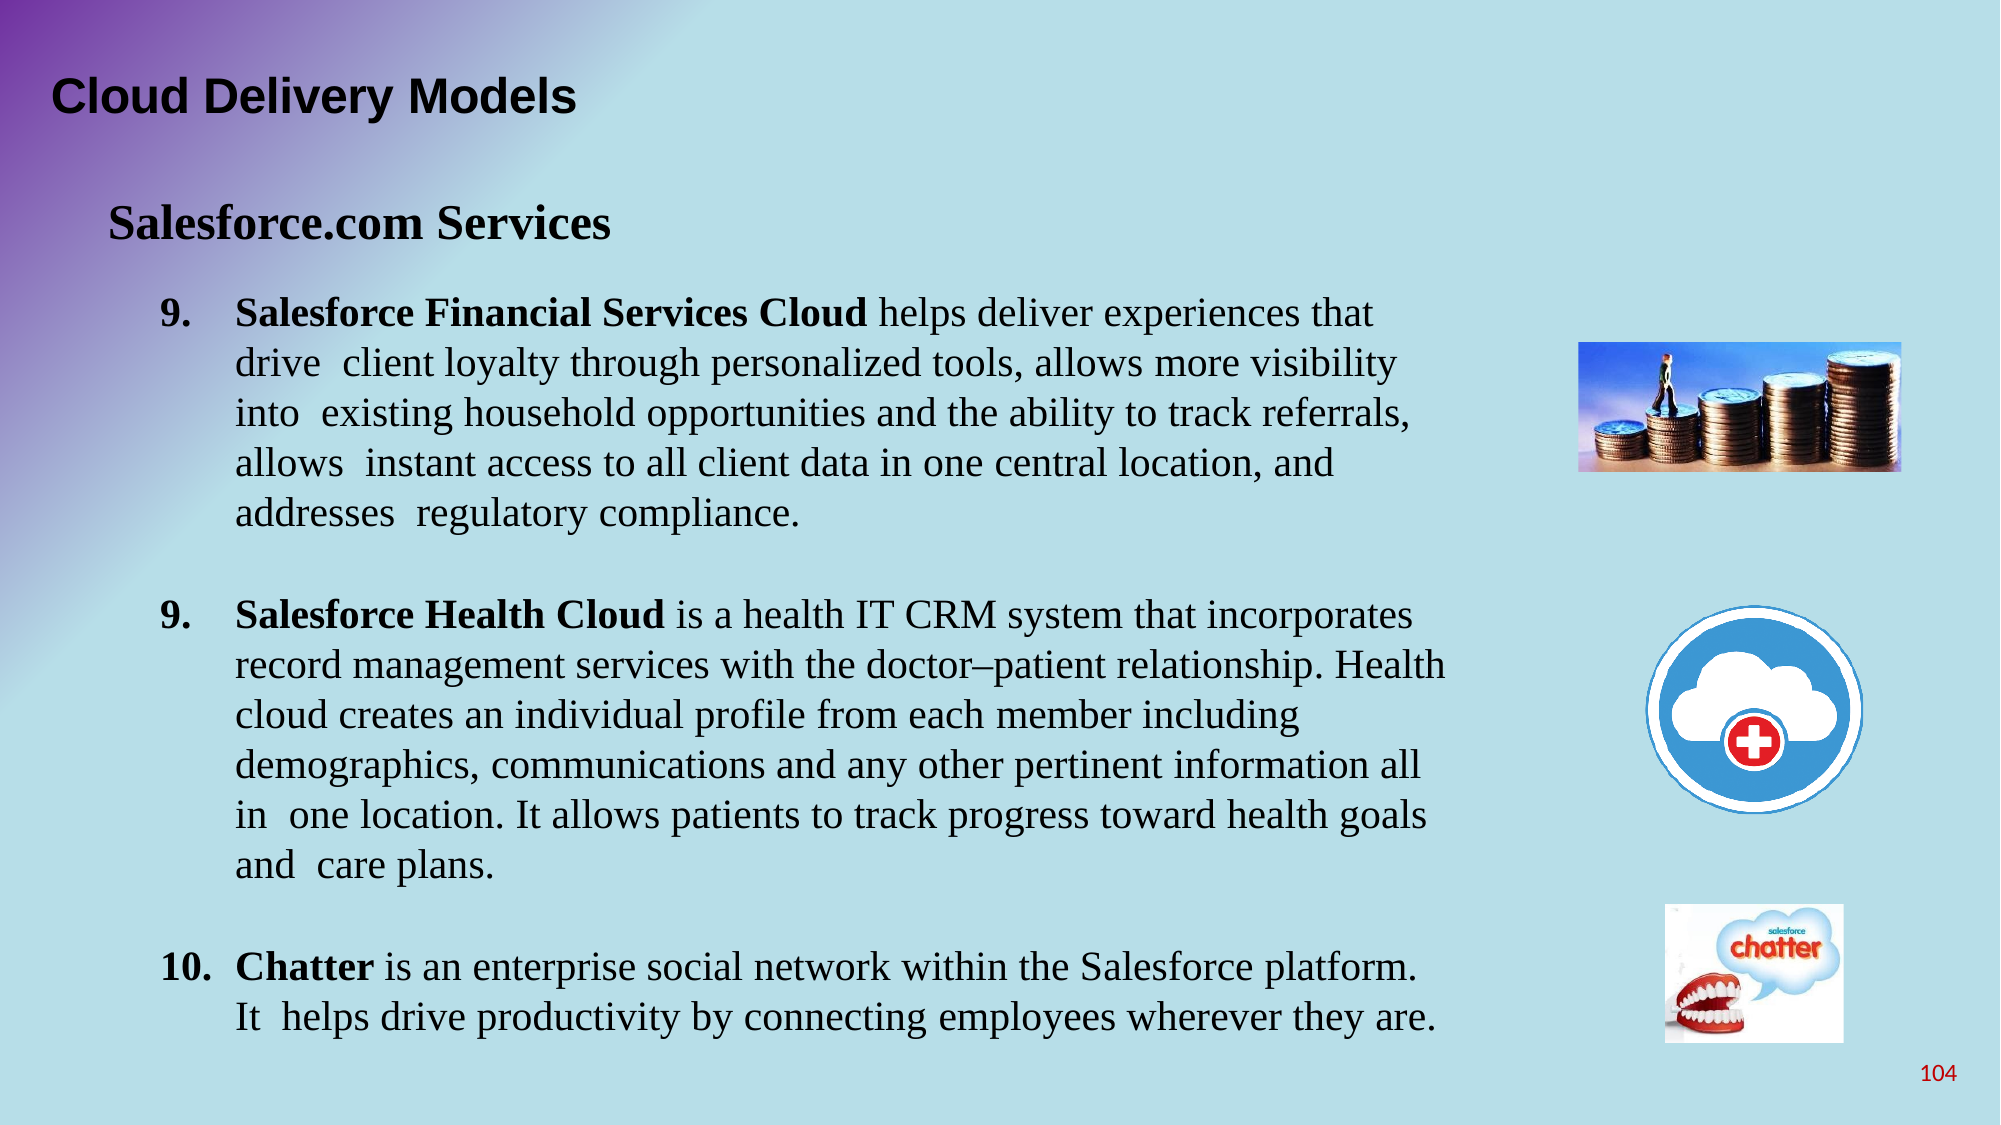

# Cloud Delivery Models
Salesforce.com Services
9.	Salesforce Financial Services Cloud helps deliver experiences that drive  client loyalty through personalized tools, allows more visibility into  existing household opportunities and the ability to track referrals, allows  instant access to all client data in one central location, and addresses  regulatory compliance.

Salesforce Health Cloud is a health IT CRM system that incorporates  record management services with the doctor–patient relationship. Health  cloud creates an individual profile from each member including  demographics, communications and any other pertinent information all in  one location. It allows patients to track progress toward health goals and  care plans.

Chatter is an enterprise social network within the Salesforce platform. It  helps drive productivity by connecting employees wherever they are.

104